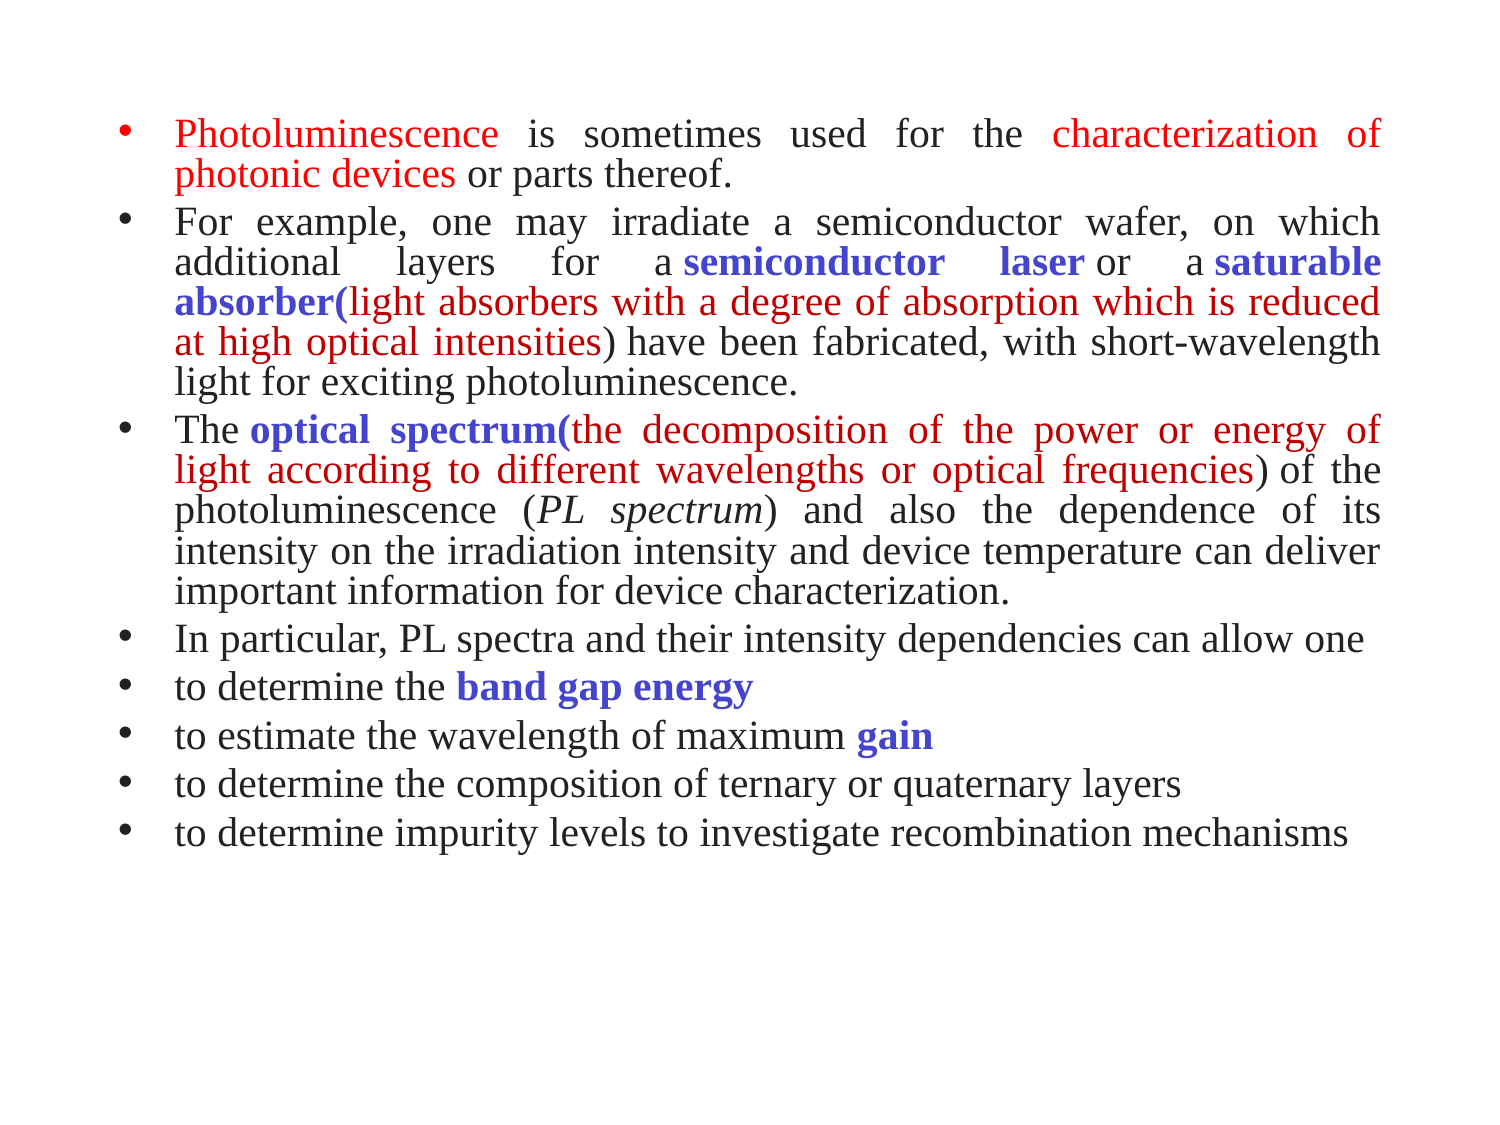

Photoluminescence is sometimes used for the characterization of photonic devices or parts thereof.
For example, one may irradiate a semiconductor wafer, on which additional layers for a semiconductor laser or a saturable absorber(light absorbers with a degree of absorption which is reduced at high optical intensities) have been fabricated, with short-wavelength light for exciting photoluminescence.
The optical spectrum(the decomposition of the power or energy of light according to different wavelengths or optical frequencies) of the photoluminescence (PL spectrum) and also the dependence of its intensity on the irradiation intensity and device temperature can deliver important information for device characterization.
In particular, PL spectra and their intensity dependencies can allow one
to determine the band gap energy
to estimate the wavelength of maximum gain
to determine the composition of ternary or quaternary layers
to determine impurity levels to investigate recombination mechanisms